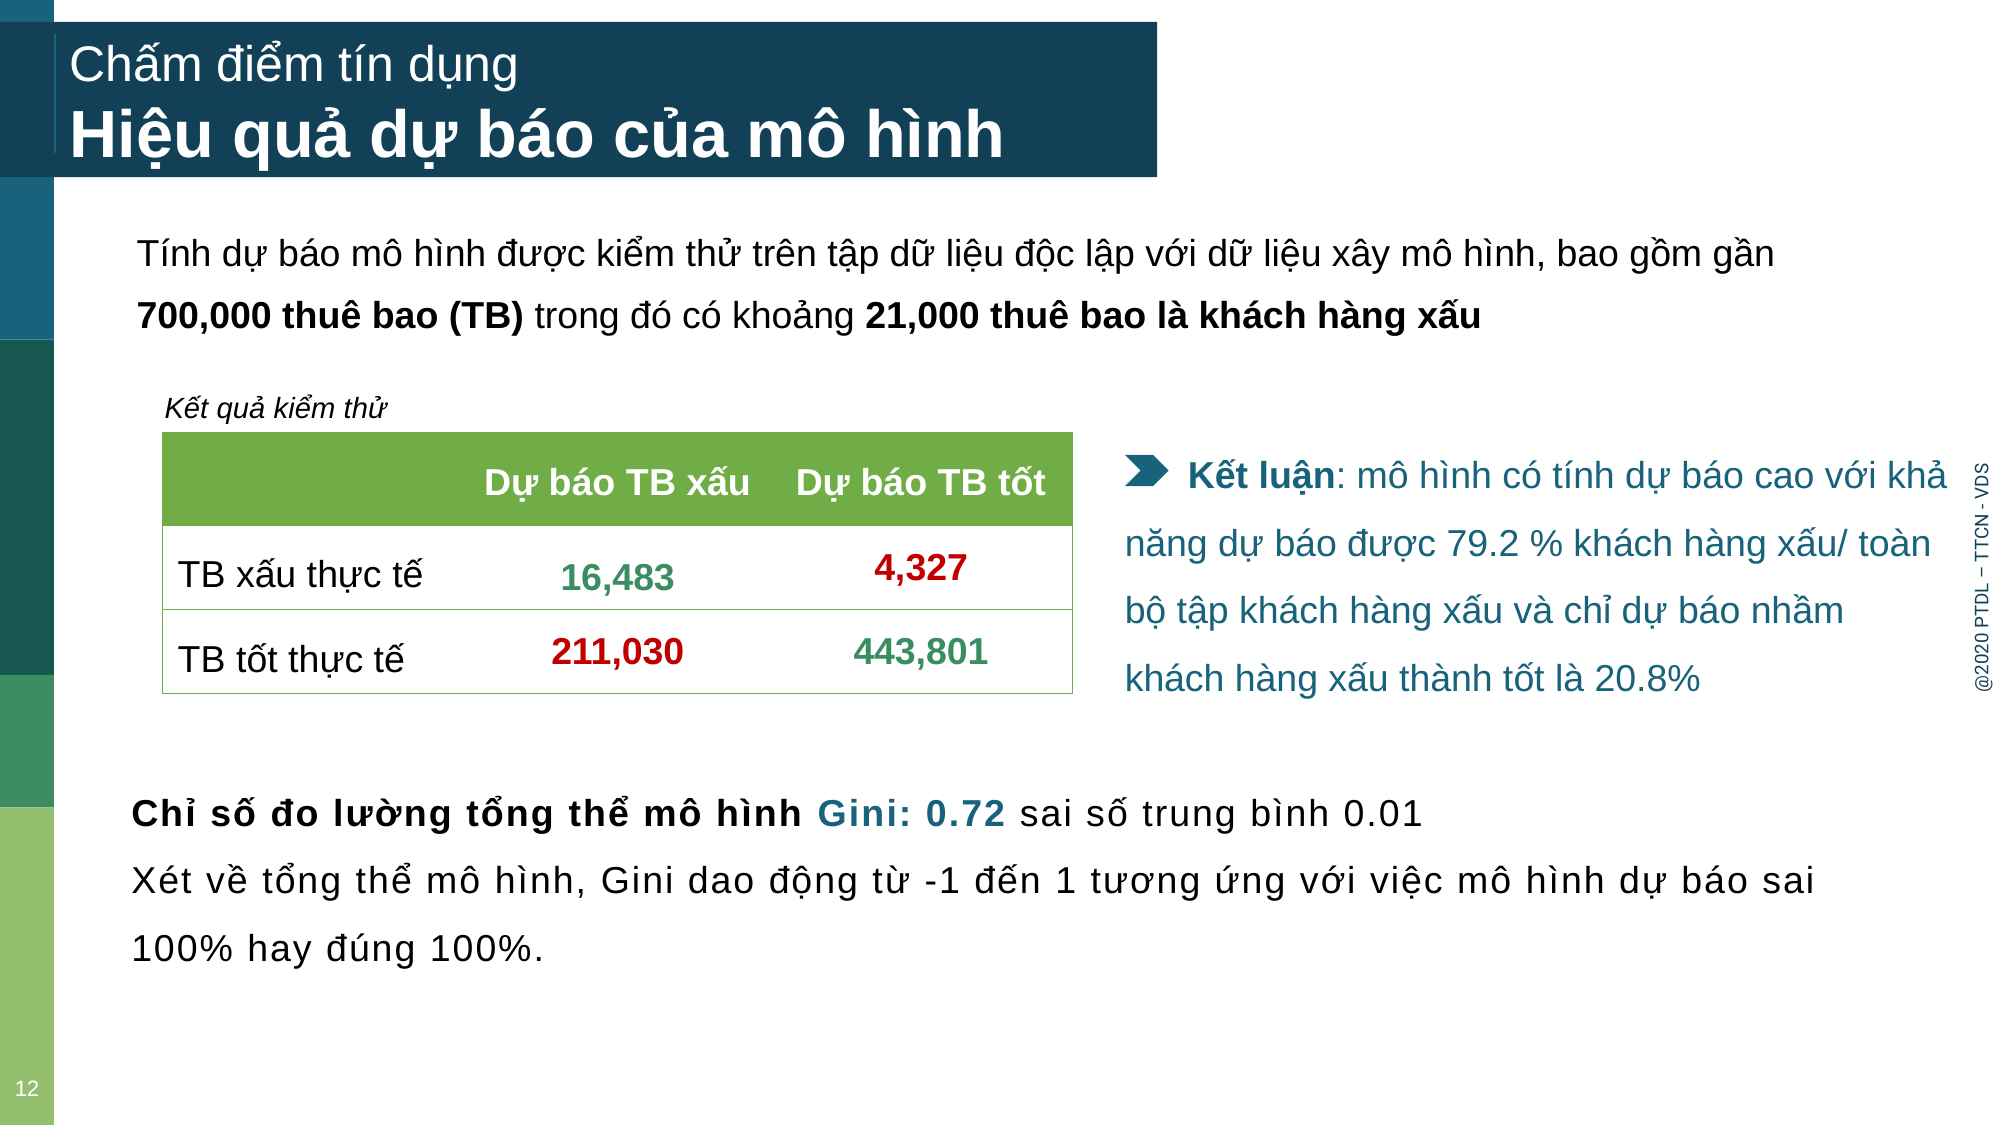

Chấm điểm tín dụng
Hiệu quả dự báo của mô hình
Tính dự báo mô hình được kiểm thử trên tập dữ liệu độc lập với dữ liệu xây mô hình, bao gồm gần 700,000 thuê bao (TB) trong đó có khoảng 21,000 thuê bao là khách hàng xấu
Kết quả kiểm thử
      Kết luận: mô hình có tính dự báo cao với khả năng dự báo được 79.2 % khách hàng xấu/ toàn bộ tập khách hàng xấu và chỉ dự báo nhầm khách hàng xấu thành tốt là 20.8%
|  | Dự báo TB xấu | Dự báo TB tốt |
| --- | --- | --- |
| TB xấu thực tế | 16,483 | 4,327 |
| TB tốt thực tế | 211,030 | 443,801 |

Chỉ số đo lường tổng thể mô hình Gini: 0.72 sai số trung bình 0.01
Xét về tổng thể mô hình, Gini dao động từ -1 đến 1 tương ứng với việc mô hình dự báo sai 100% hay đúng 100%.
12